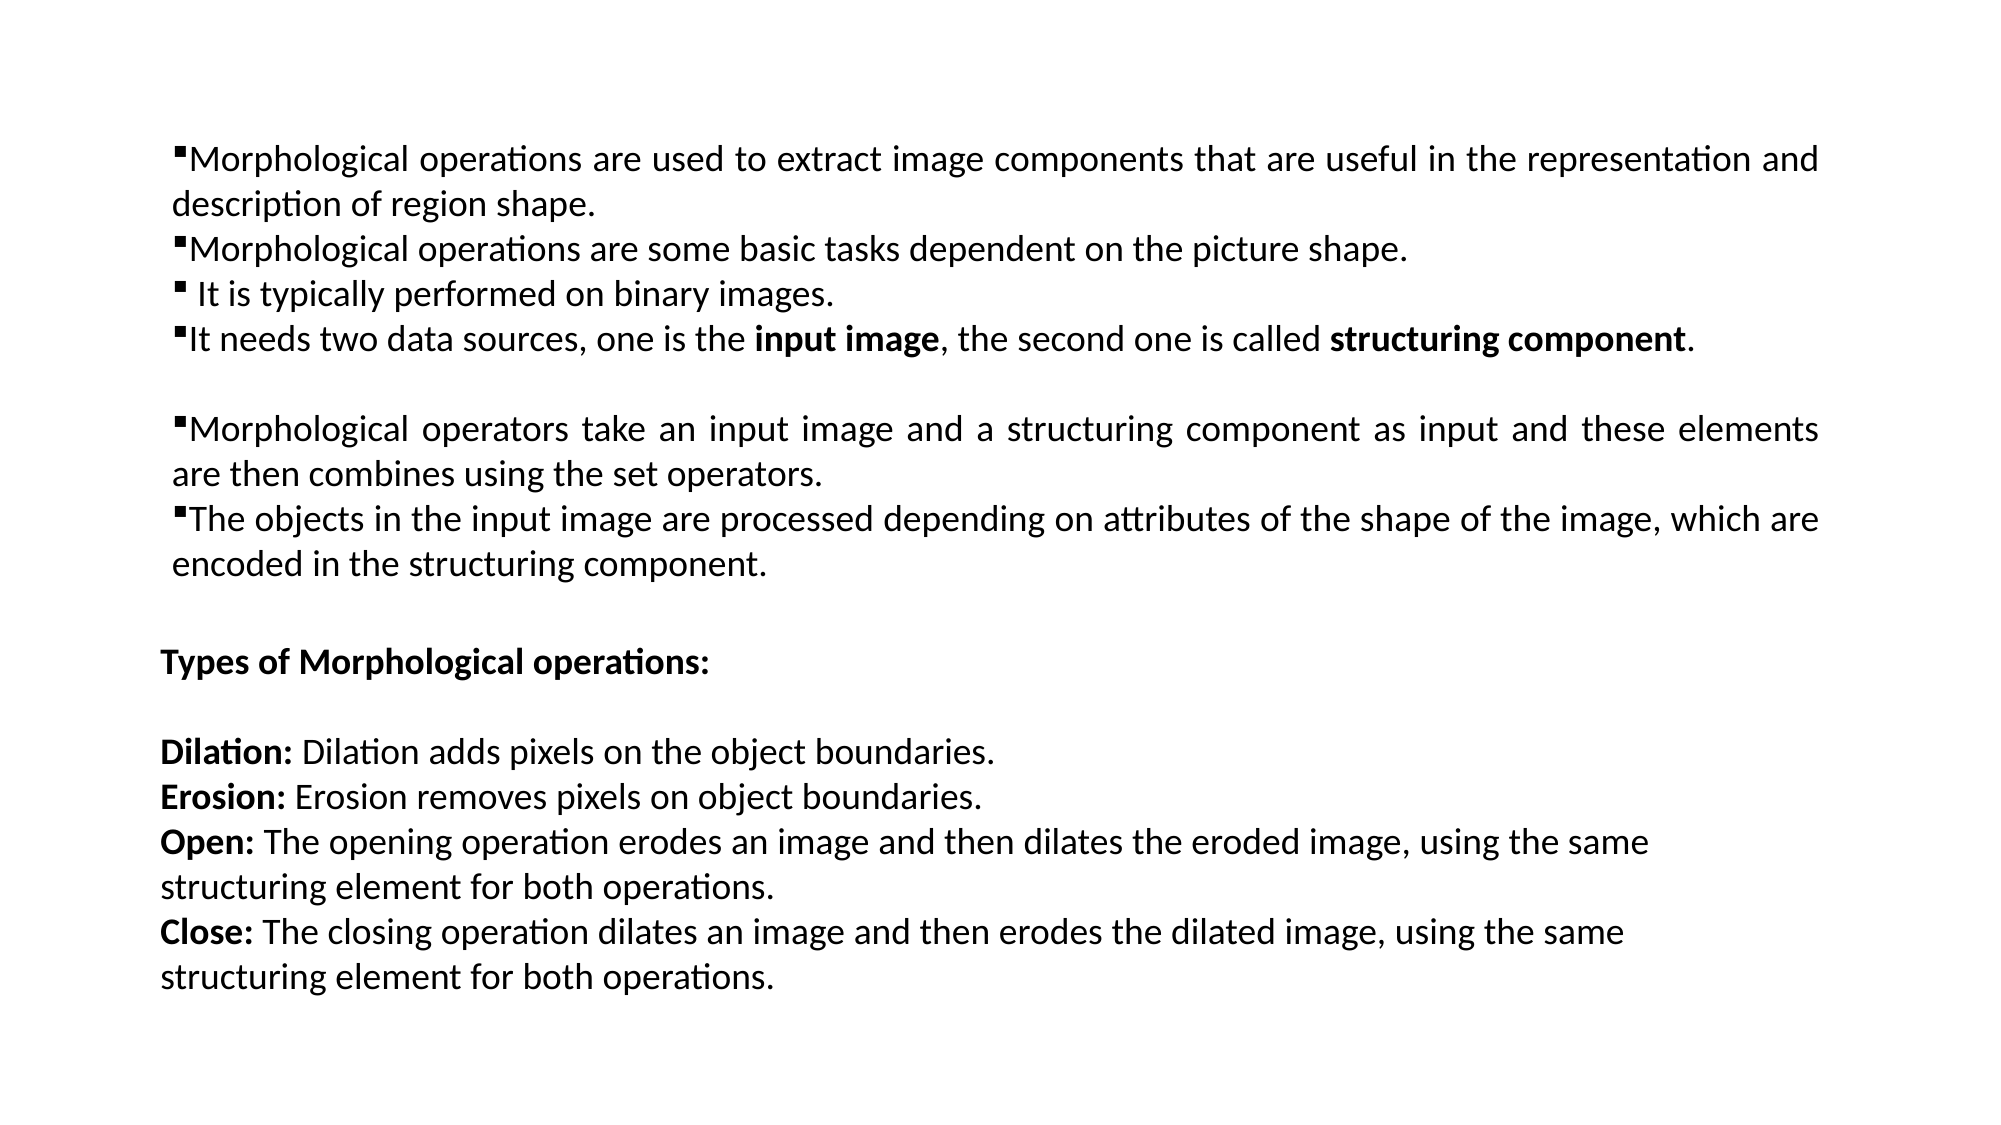

Morphological operations are used to extract image components that are useful in the representation and description of region shape.
Morphological operations are some basic tasks dependent on the picture shape.
 It is typically performed on binary images.
It needs two data sources, one is the input image, the second one is called structuring component.

Morphological operators take an input image and a structuring component as input and these elements are then combines using the set operators.
The objects in the input image are processed depending on attributes of the shape of the image, which are encoded in the structuring component.
Types of Morphological operations:
Dilation: Dilation adds pixels on the object boundaries.
Erosion: Erosion removes pixels on object boundaries.
Open: The opening operation erodes an image and then dilates the eroded image, using the same structuring element for both operations.
Close: The closing operation dilates an image and then erodes the dilated image, using the same structuring element for both operations.